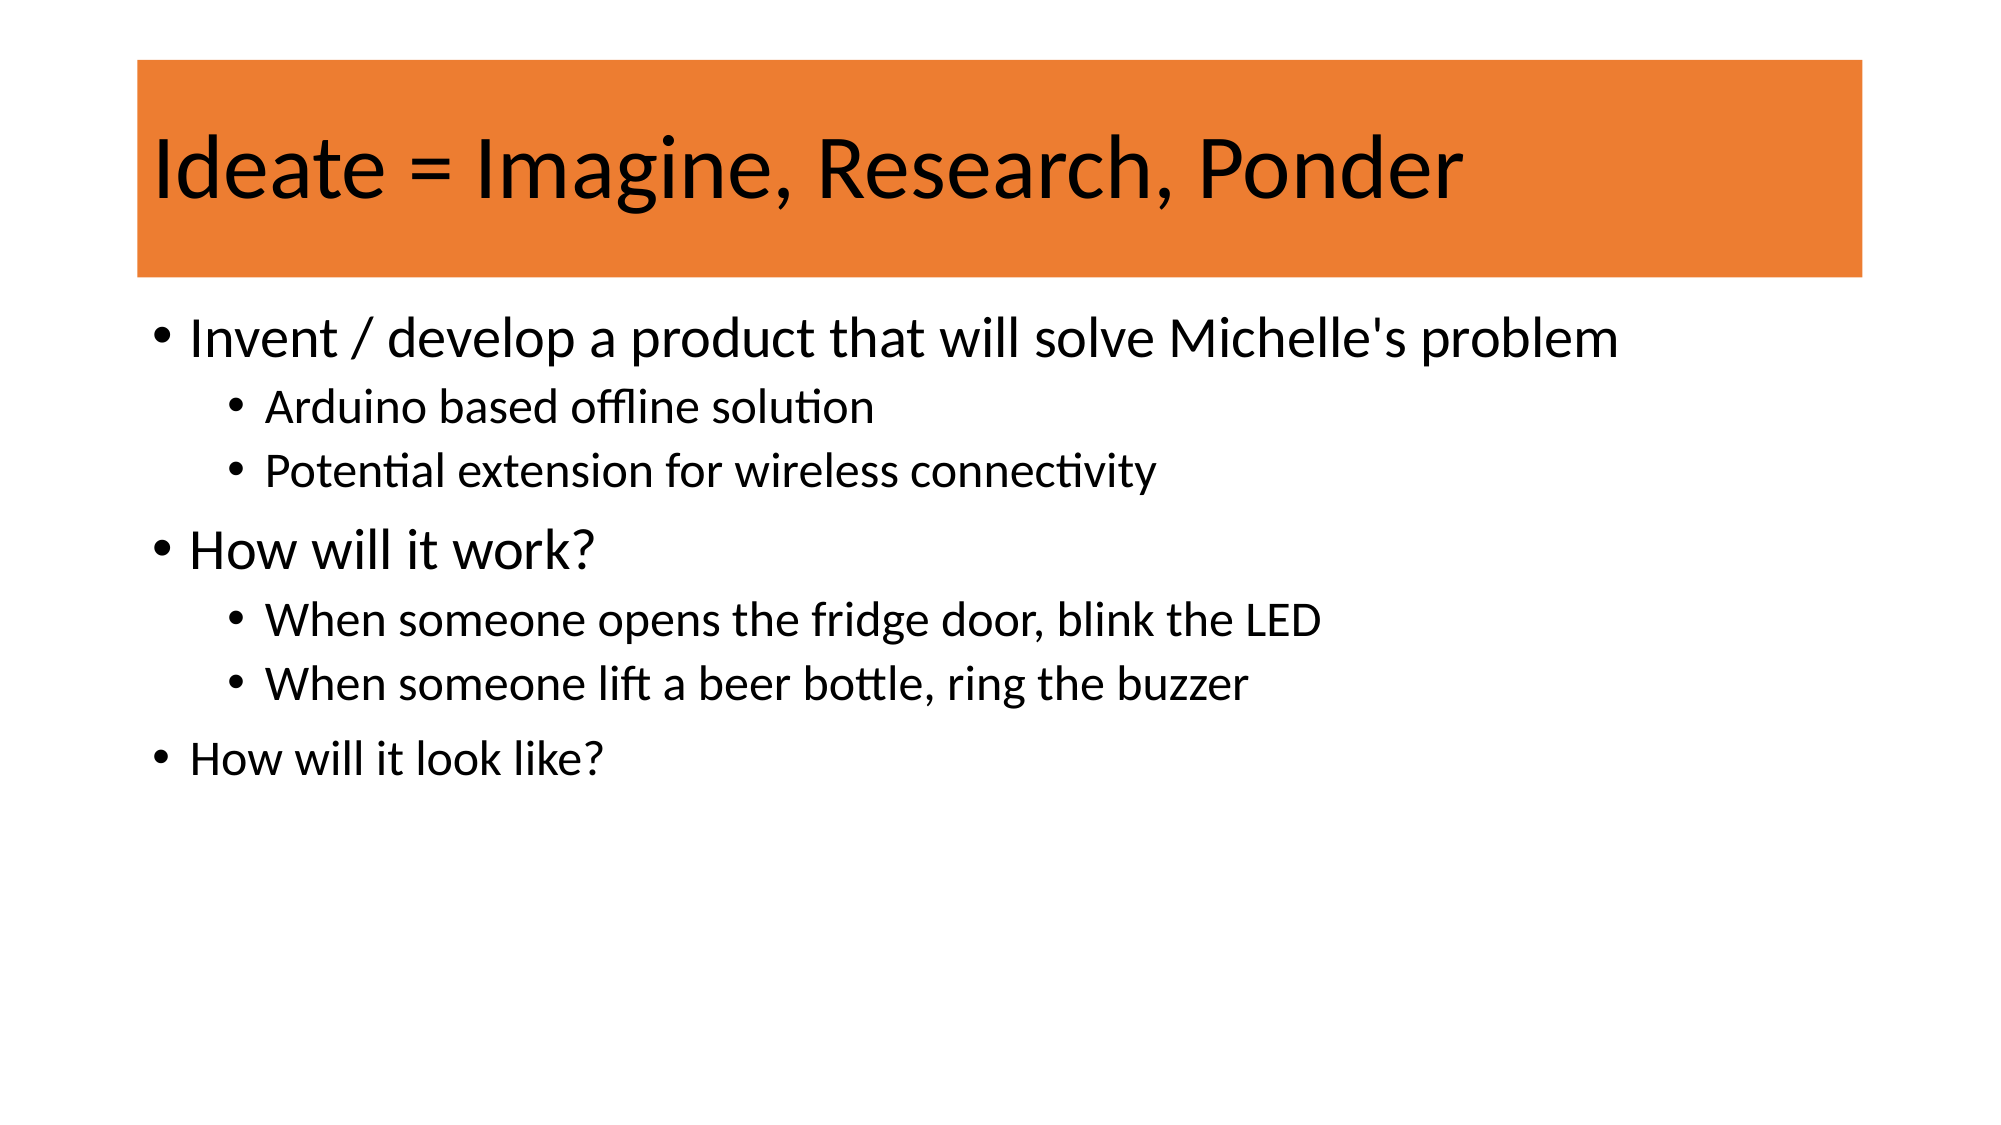

# Ideate = Imagine, Research, Ponder
Invent / develop a product that will solve Michelle's problem
Arduino based offline solution
Potential extension for wireless connectivity
How will it work?
When someone opens the fridge door, blink the LED
When someone lift a beer bottle, ring the buzzer
How will it look like?